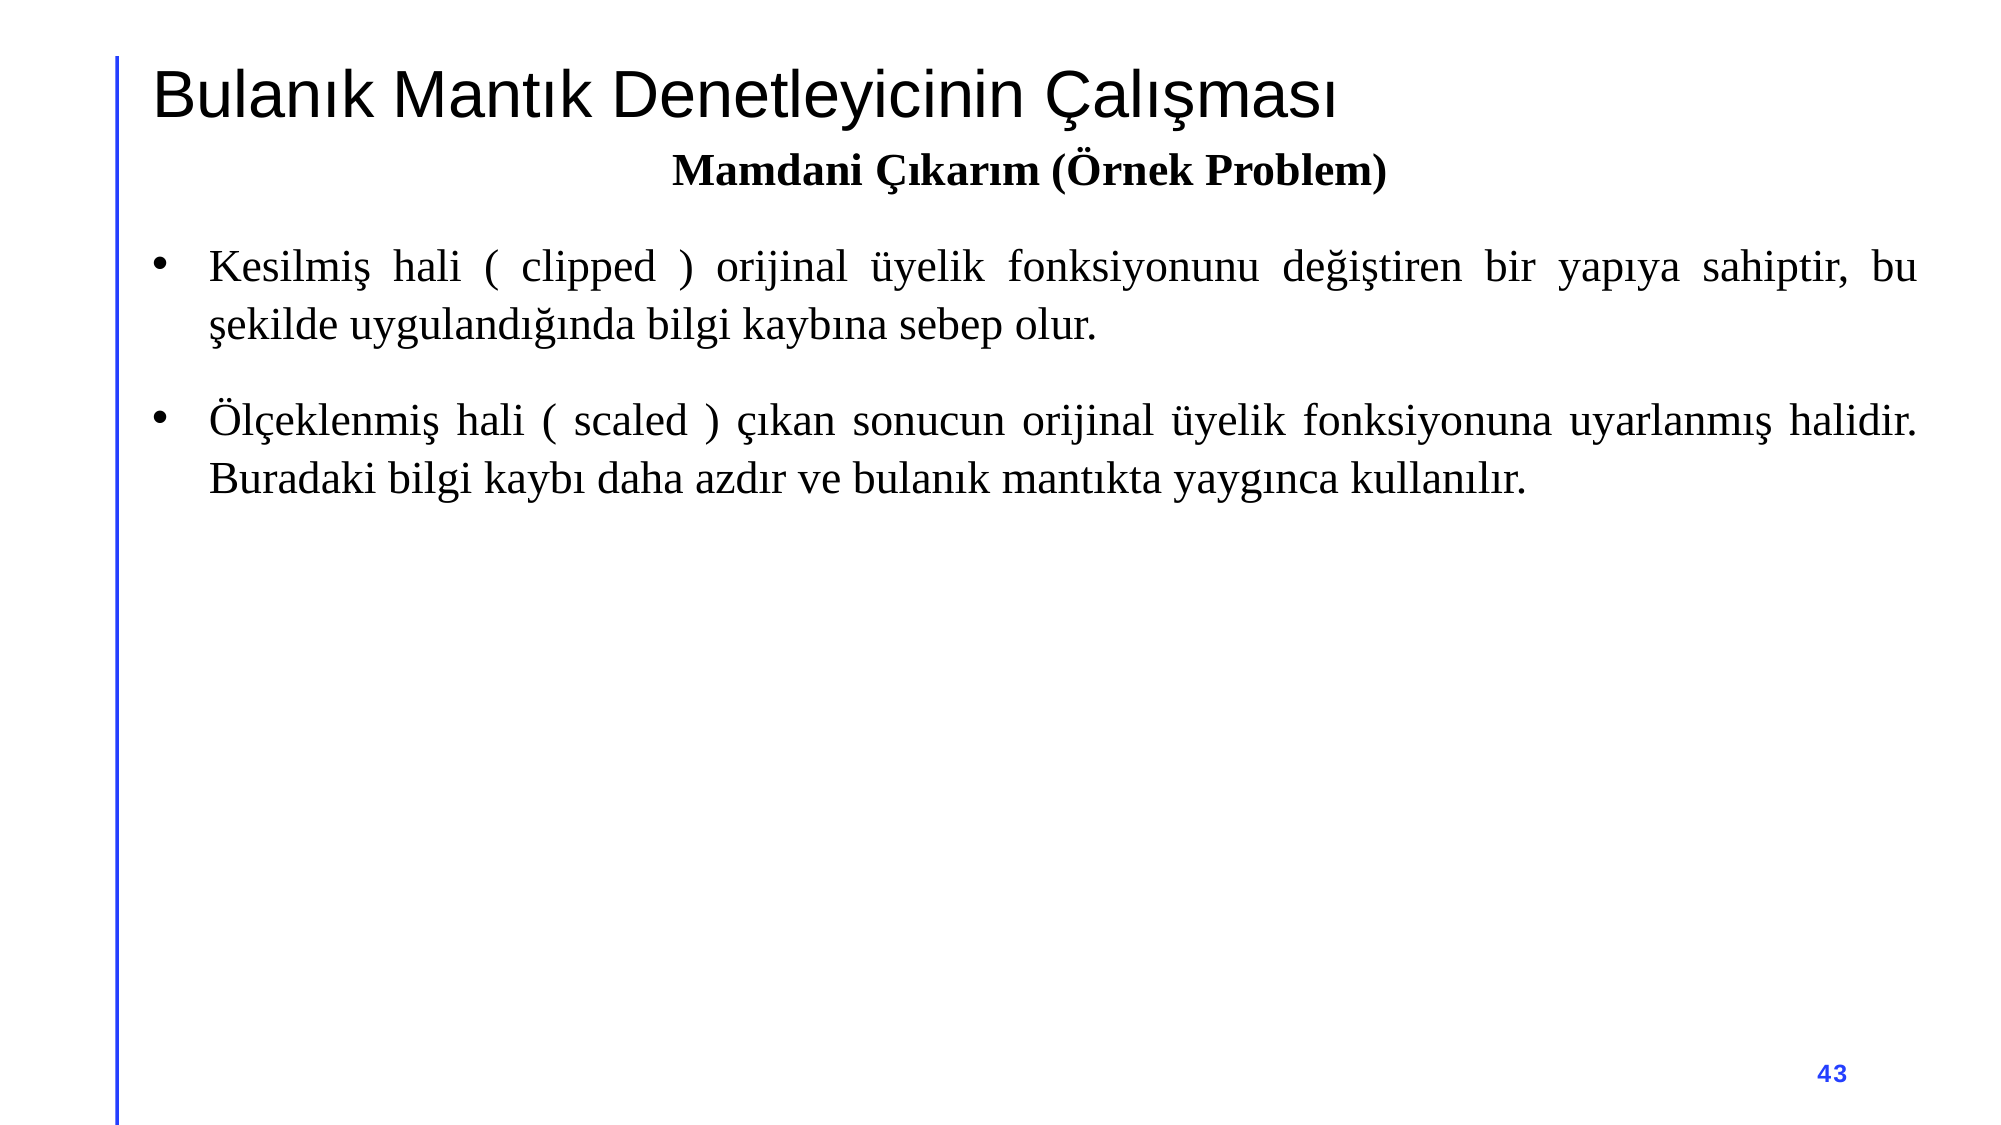

# Bulanık Mantık Denetleyicinin Çalışması
Mamdani Çıkarım (Örnek Problem)
Kesilmiş hali ( clipped ) orijinal üyelik fonksiyonunu değiştiren bir yapıya sahiptir, bu şekilde uygulandığında bilgi kaybına sebep olur.
Ölçeklenmiş hali ( scaled ) çıkan sonucun orijinal üyelik fonksiyonuna uyarlanmış halidir. Buradaki bilgi kaybı daha azdır ve bulanık mantıkta yaygınca kullanılır.
43